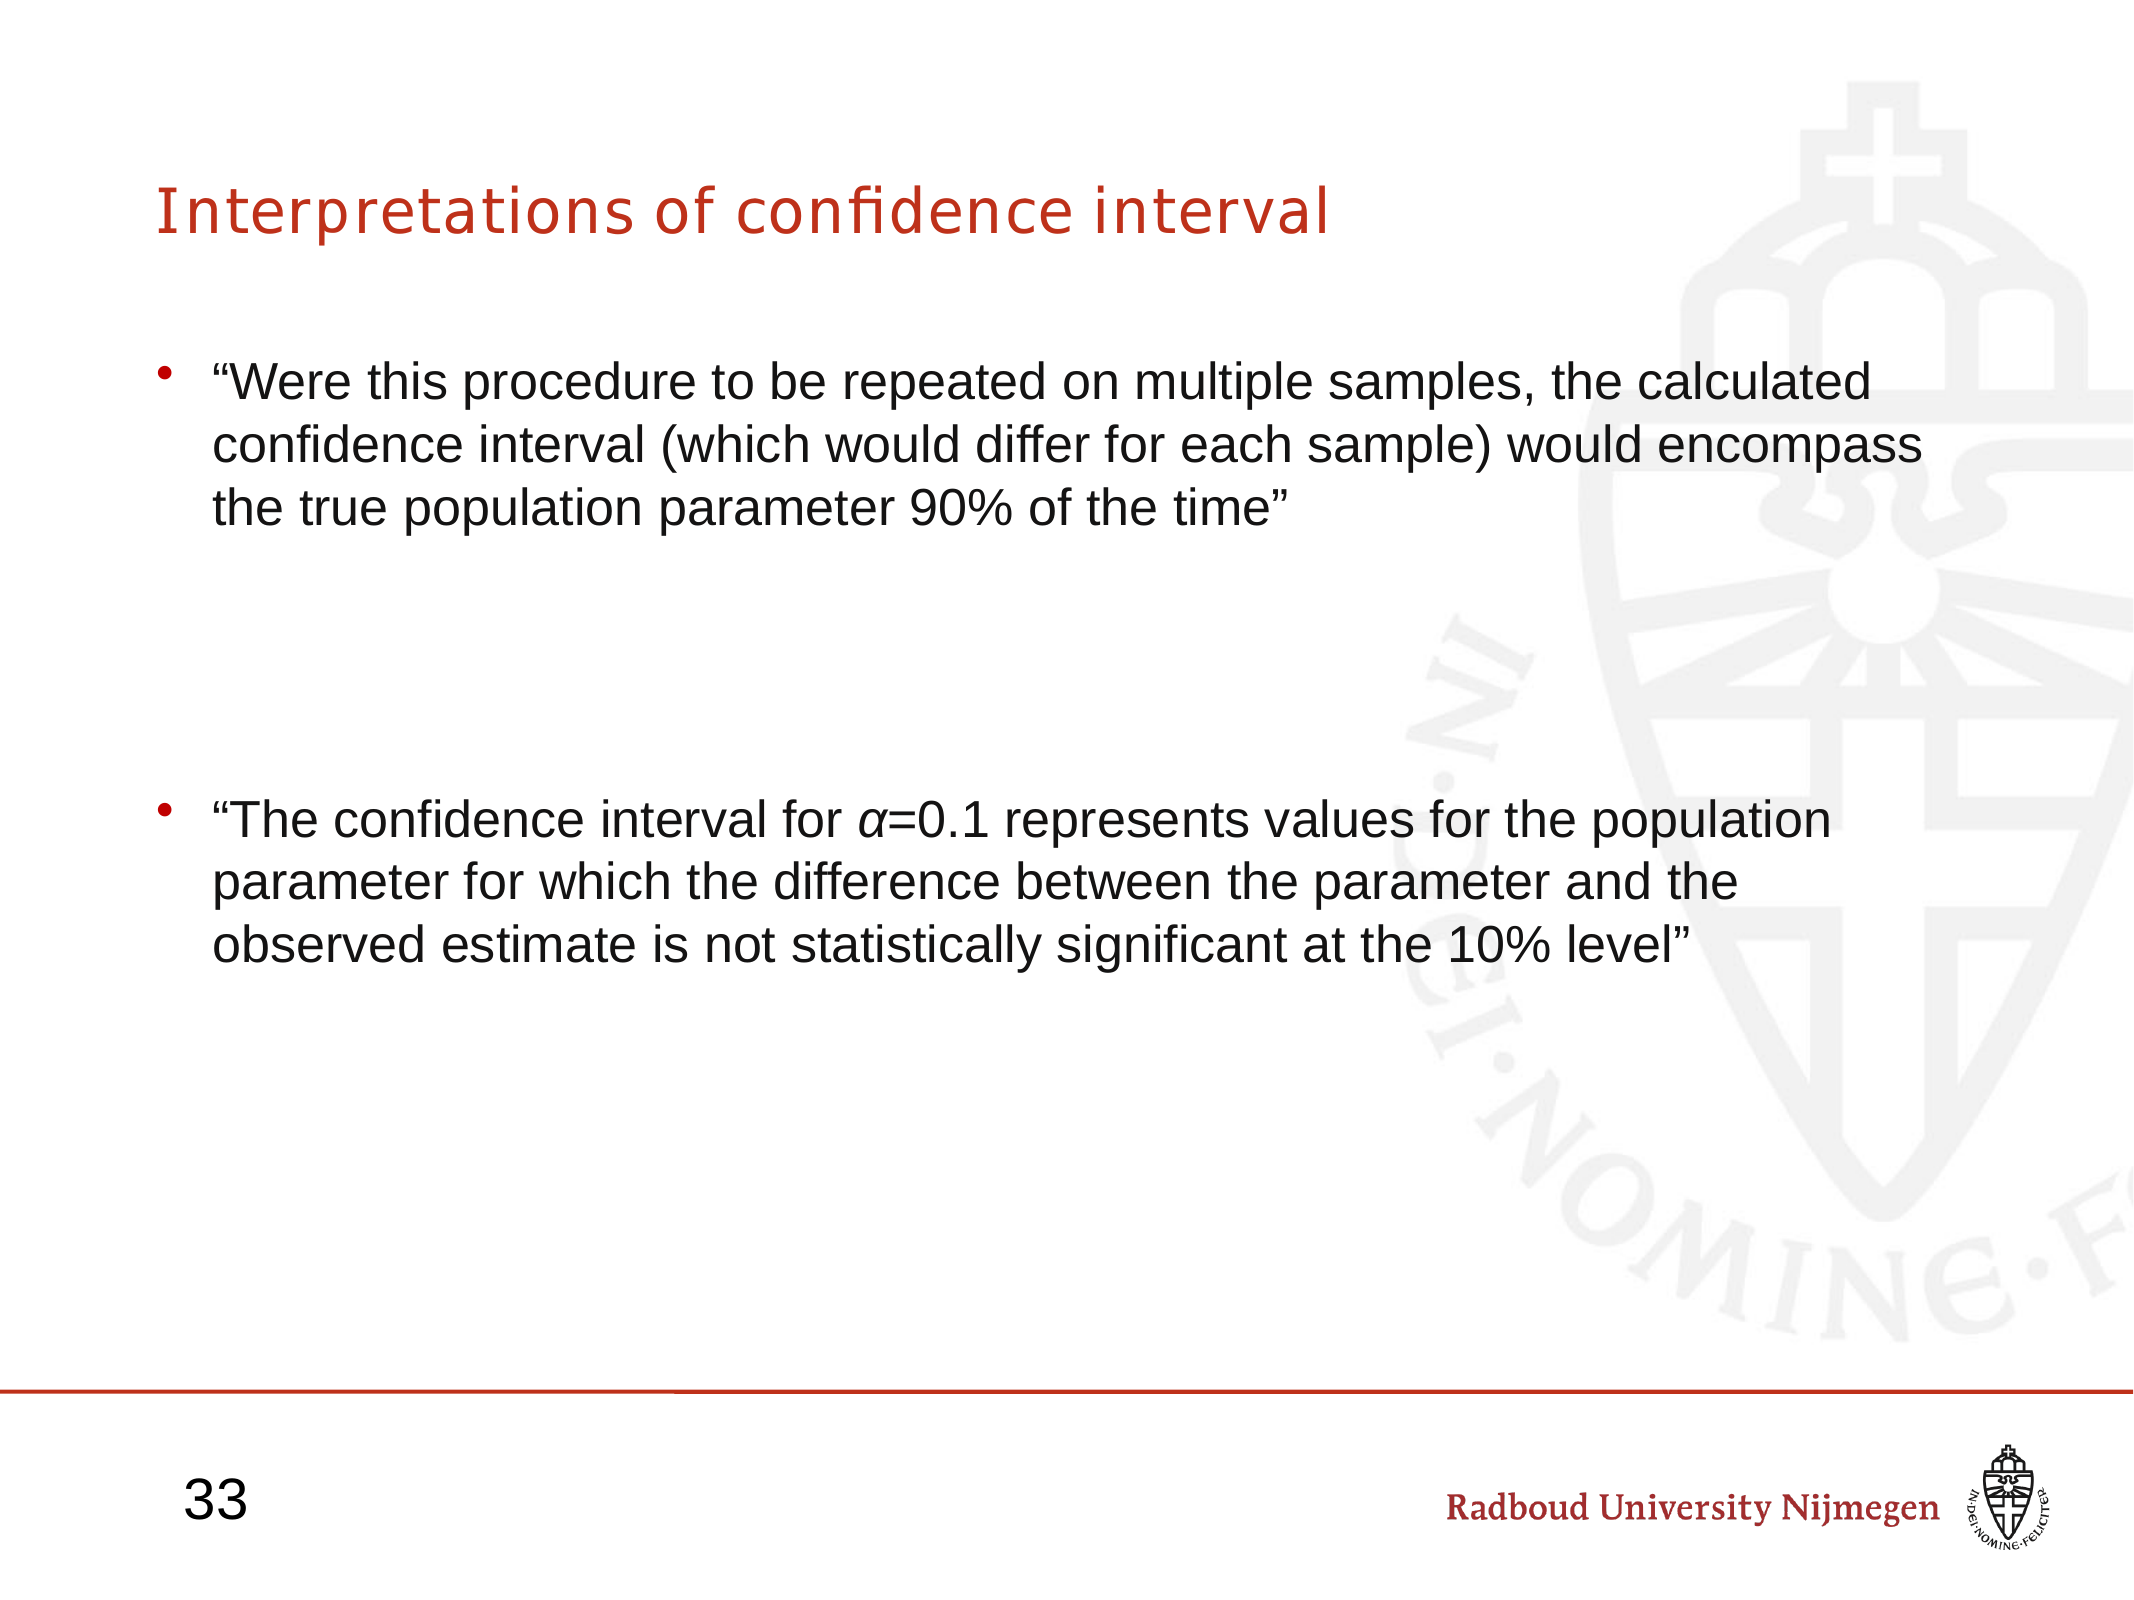

# Interpretations of confidence interval
“Were this procedure to be repeated on multiple samples, the calculated confidence interval (which would differ for each sample) would encompass the true population parameter 90% of the time”

“The confidence interval for α=0.1 represents values for the population parameter for which the difference between the parameter and the observed estimate is not statistically significant at the 10% level”
33